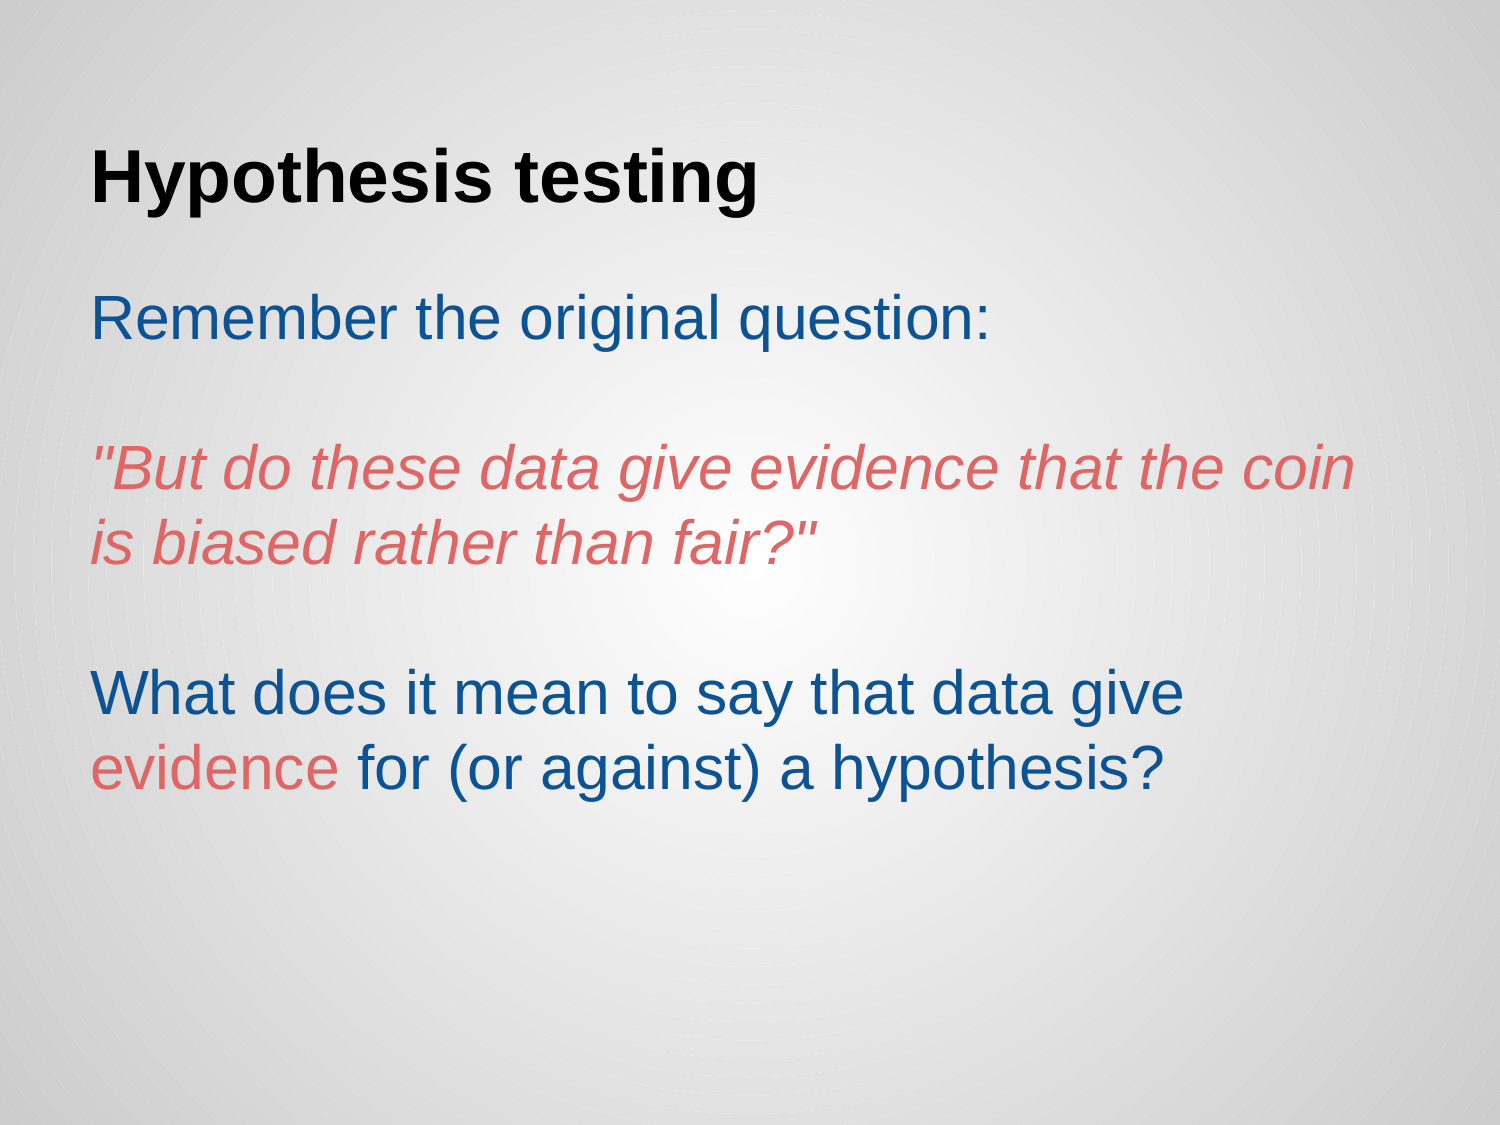

# Hypothesis testing
Remember the original question:

"But do these data give evidence that the coin is biased rather than fair?"

What does it mean to say that data give evidence for (or against) a hypothesis?